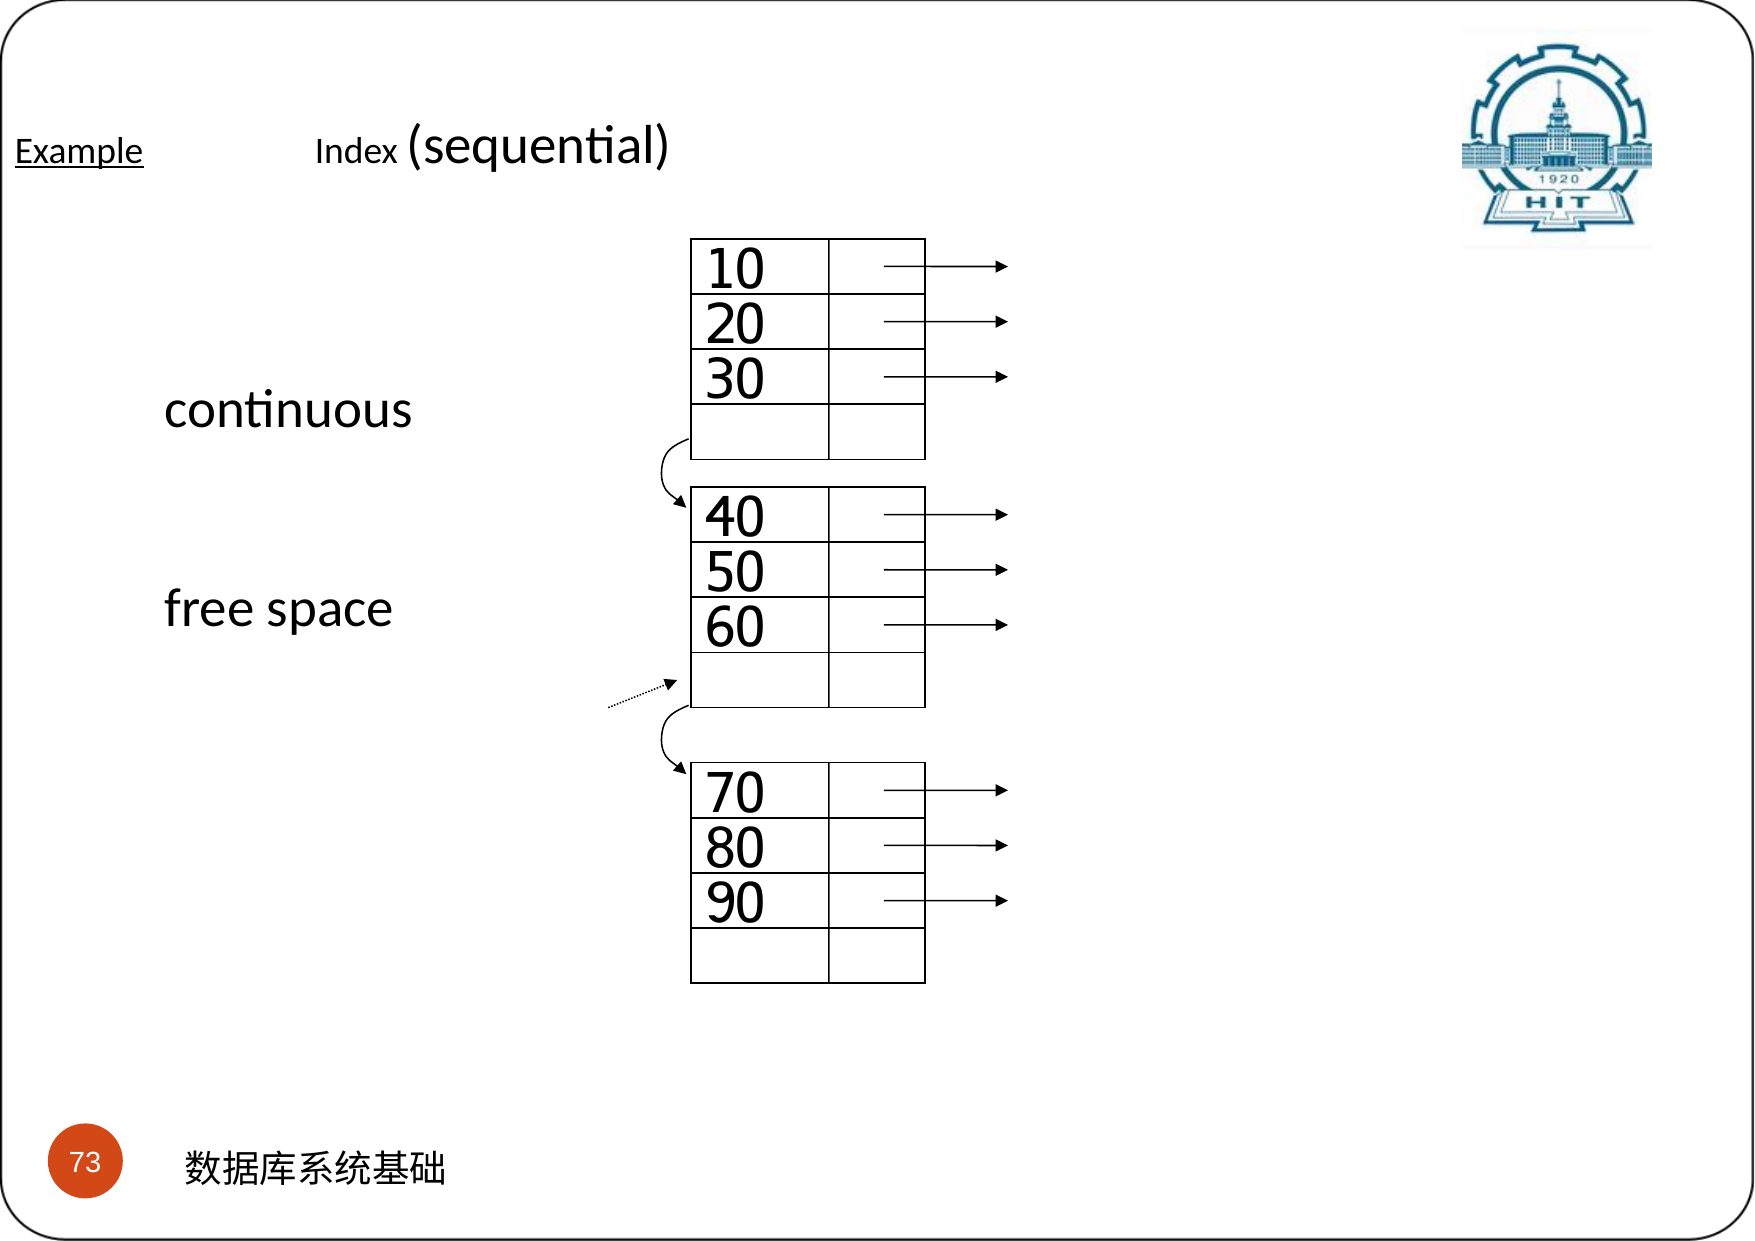

Example		Index (sequential)

	continuous

	free space
10

20

30

40

50

60

70

80

90